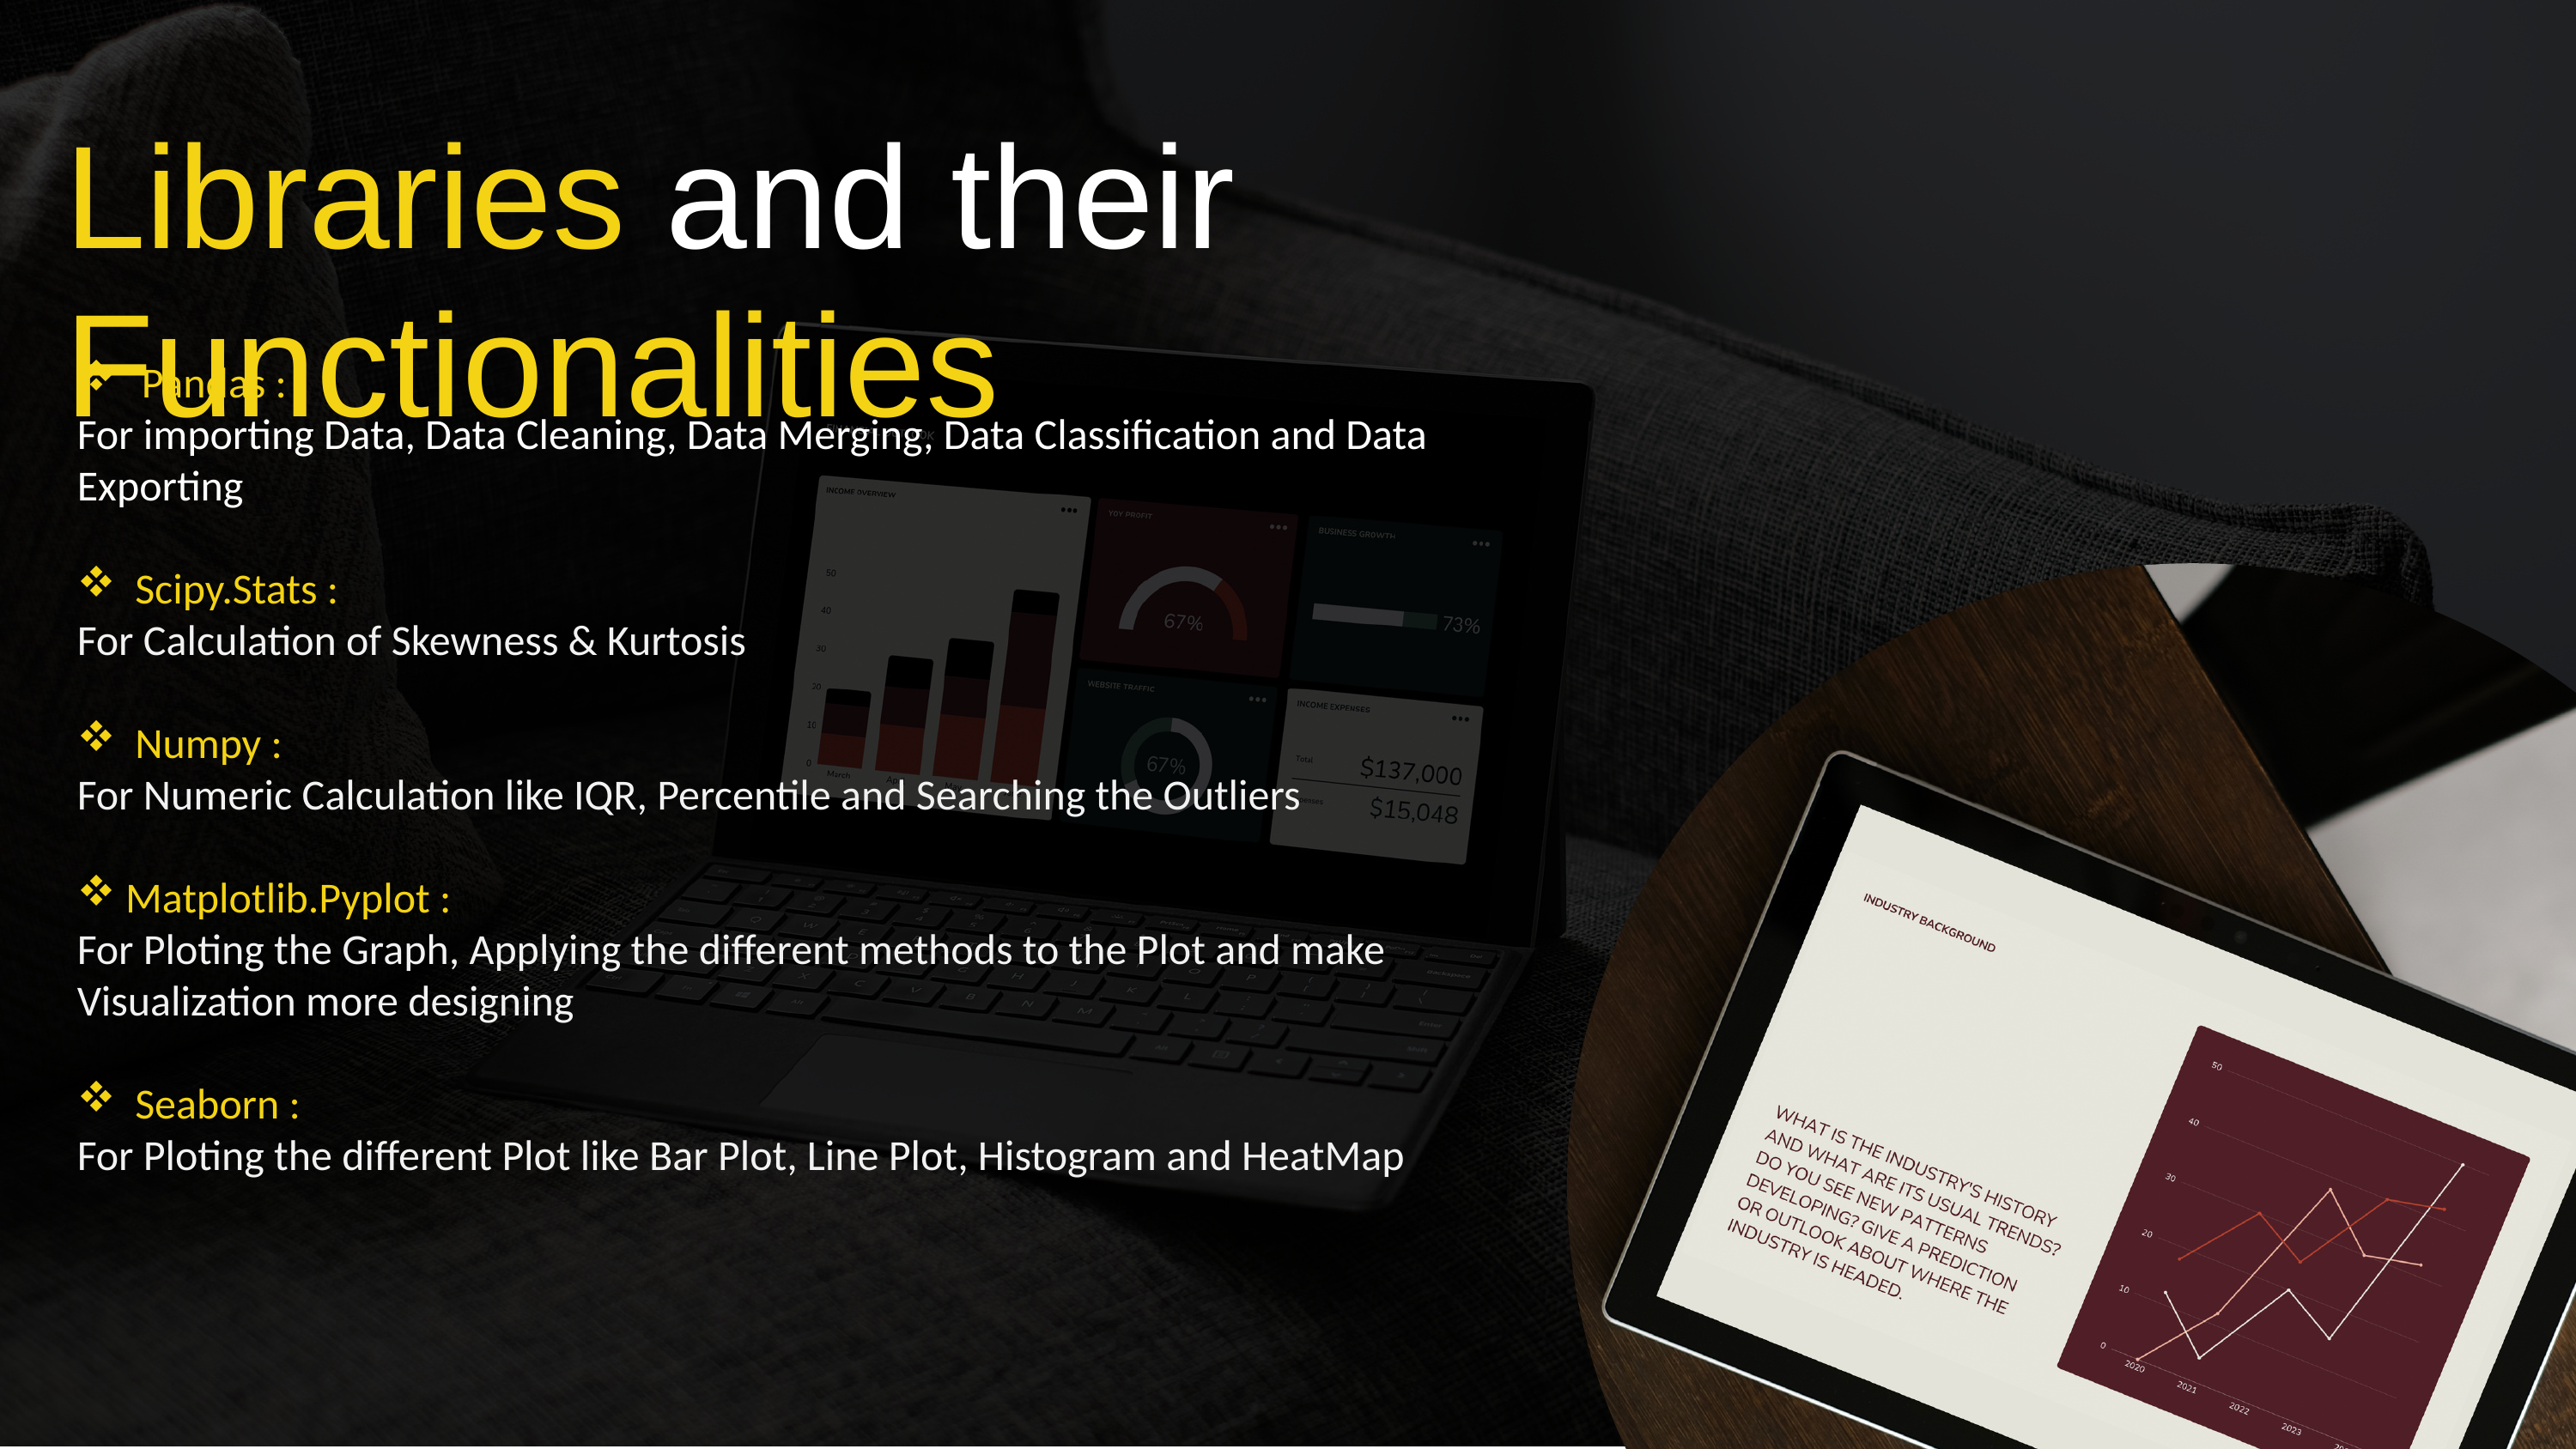

Libraries and their Functionalities
Pandas :
For importing Data, Data Cleaning, Data Merging, Data Classification and Data Exporting

 Scipy.Stats :
For Calculation of Skewness & Kurtosis

 Numpy :
For Numeric Calculation like IQR, Percentile and Searching the Outliers

Matplotlib.Pyplot :
For Ploting the Graph, Applying the different methods to the Plot and make Visualization more designing

 Seaborn :
For Ploting the different Plot like Bar Plot, Line Plot, Histogram and HeatMap